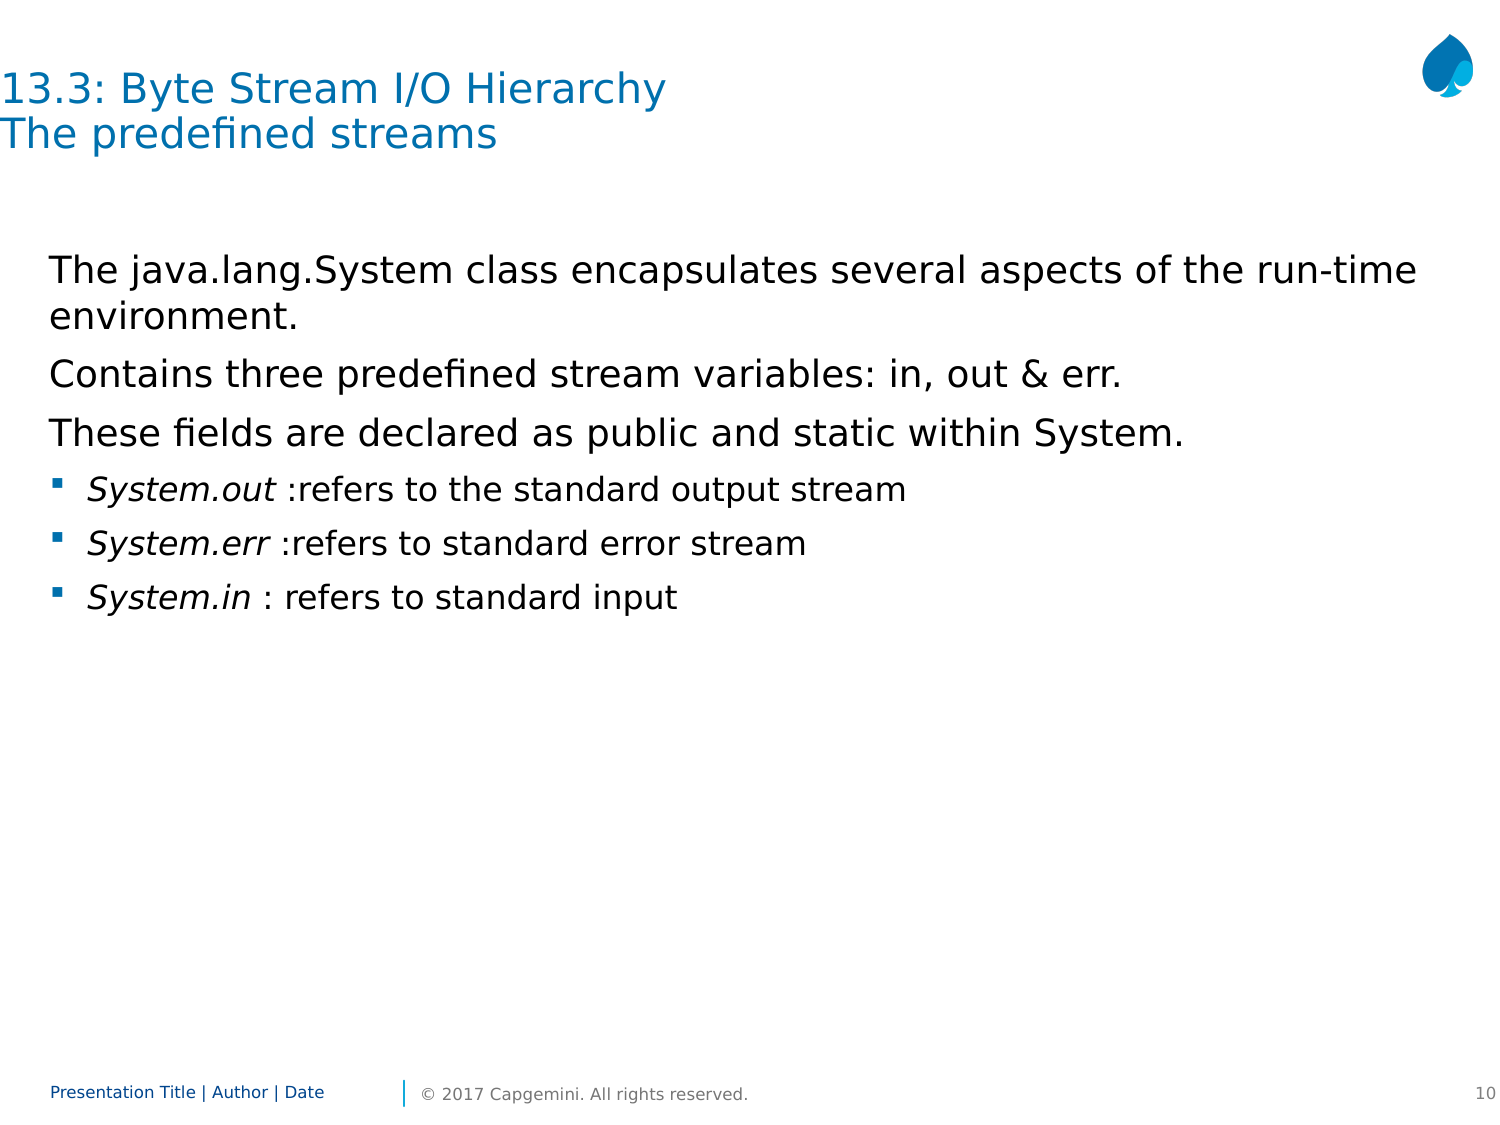

13.3: Byte Stream I/O Hierarchy
The predefined streams
The java.lang.System class encapsulates several aspects of the run-time environment.
Contains three predefined stream variables: in, out & err.
These fields are declared as public and static within System.
System.out :refers to the standard output stream
System.err :refers to standard error stream
System.in : refers to standard input